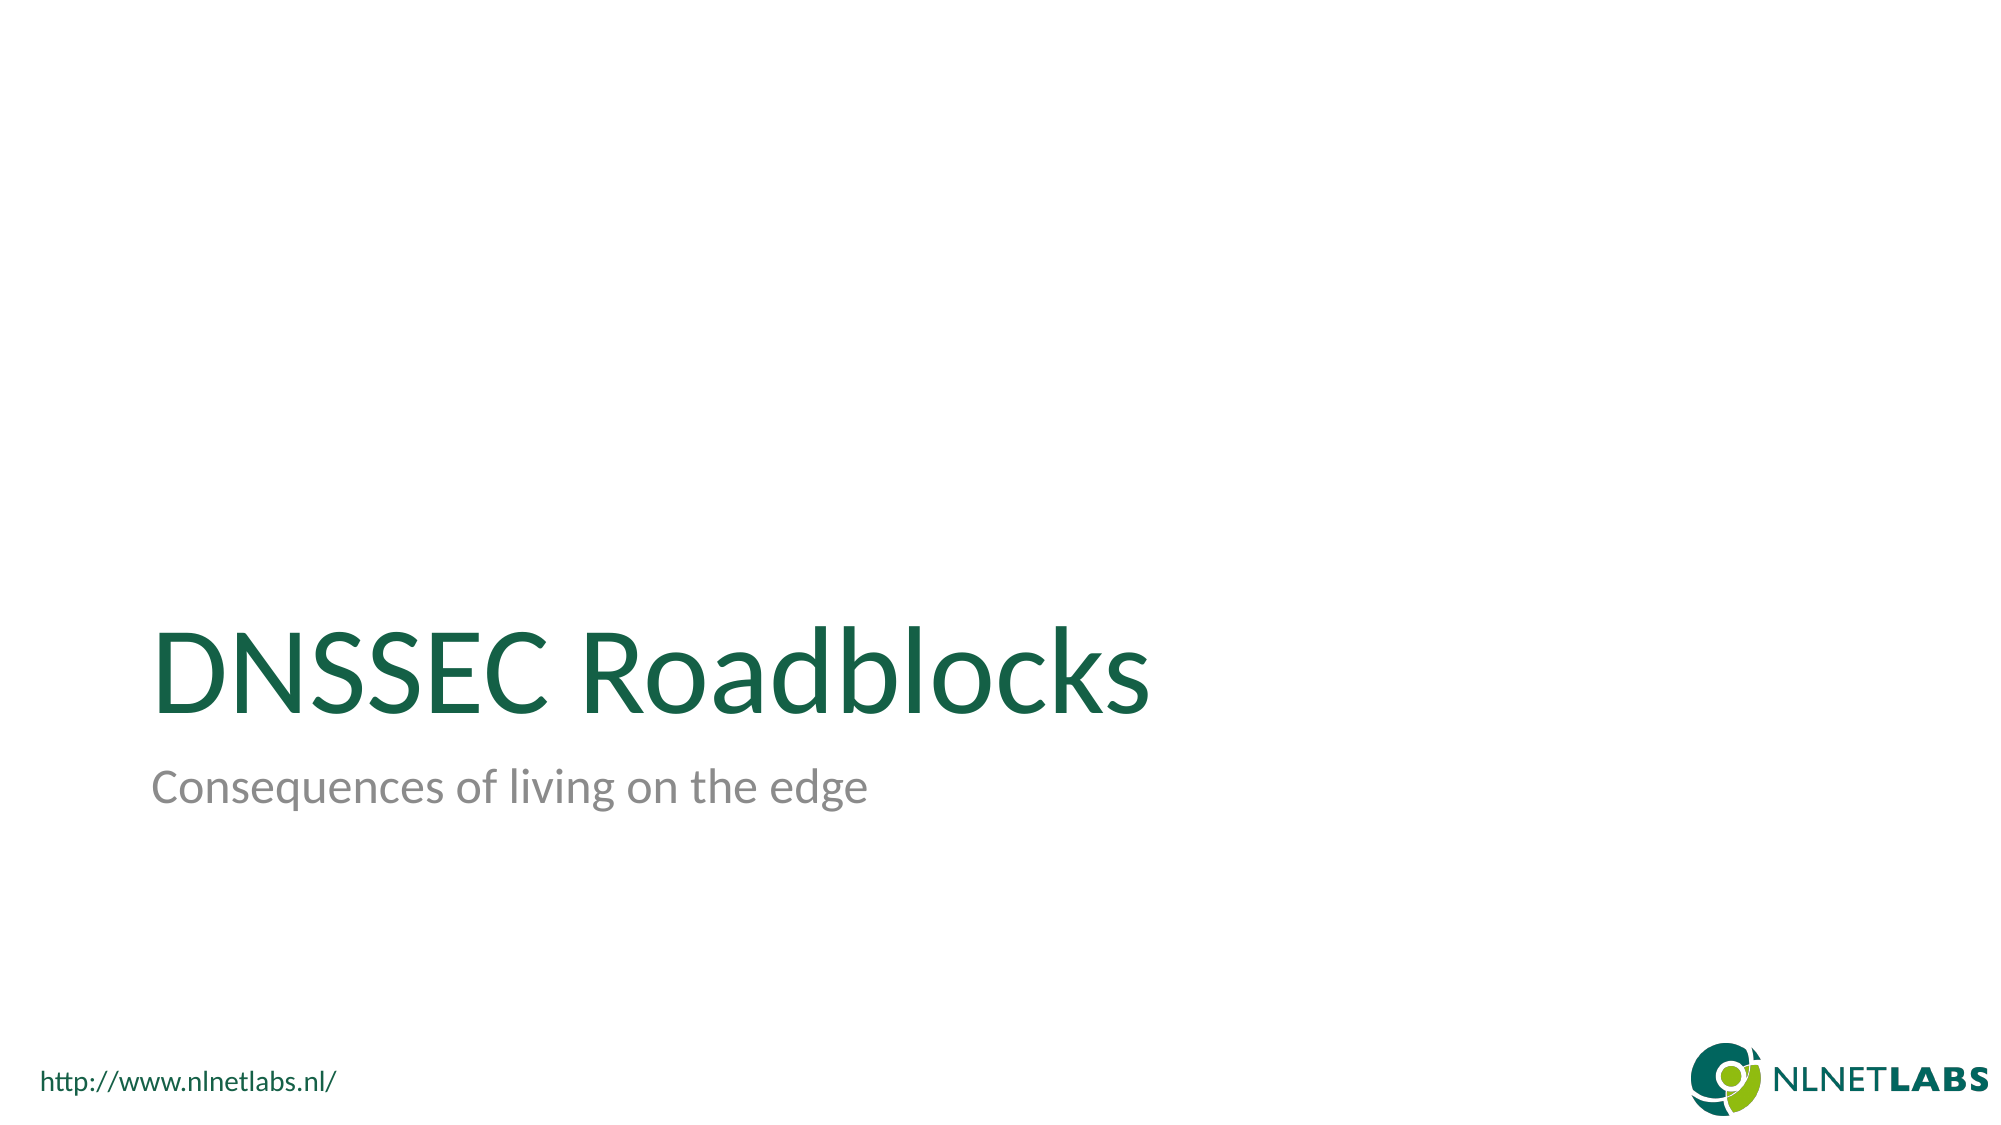

# DNSSEC Roadblocks
Consequences of living on the edge